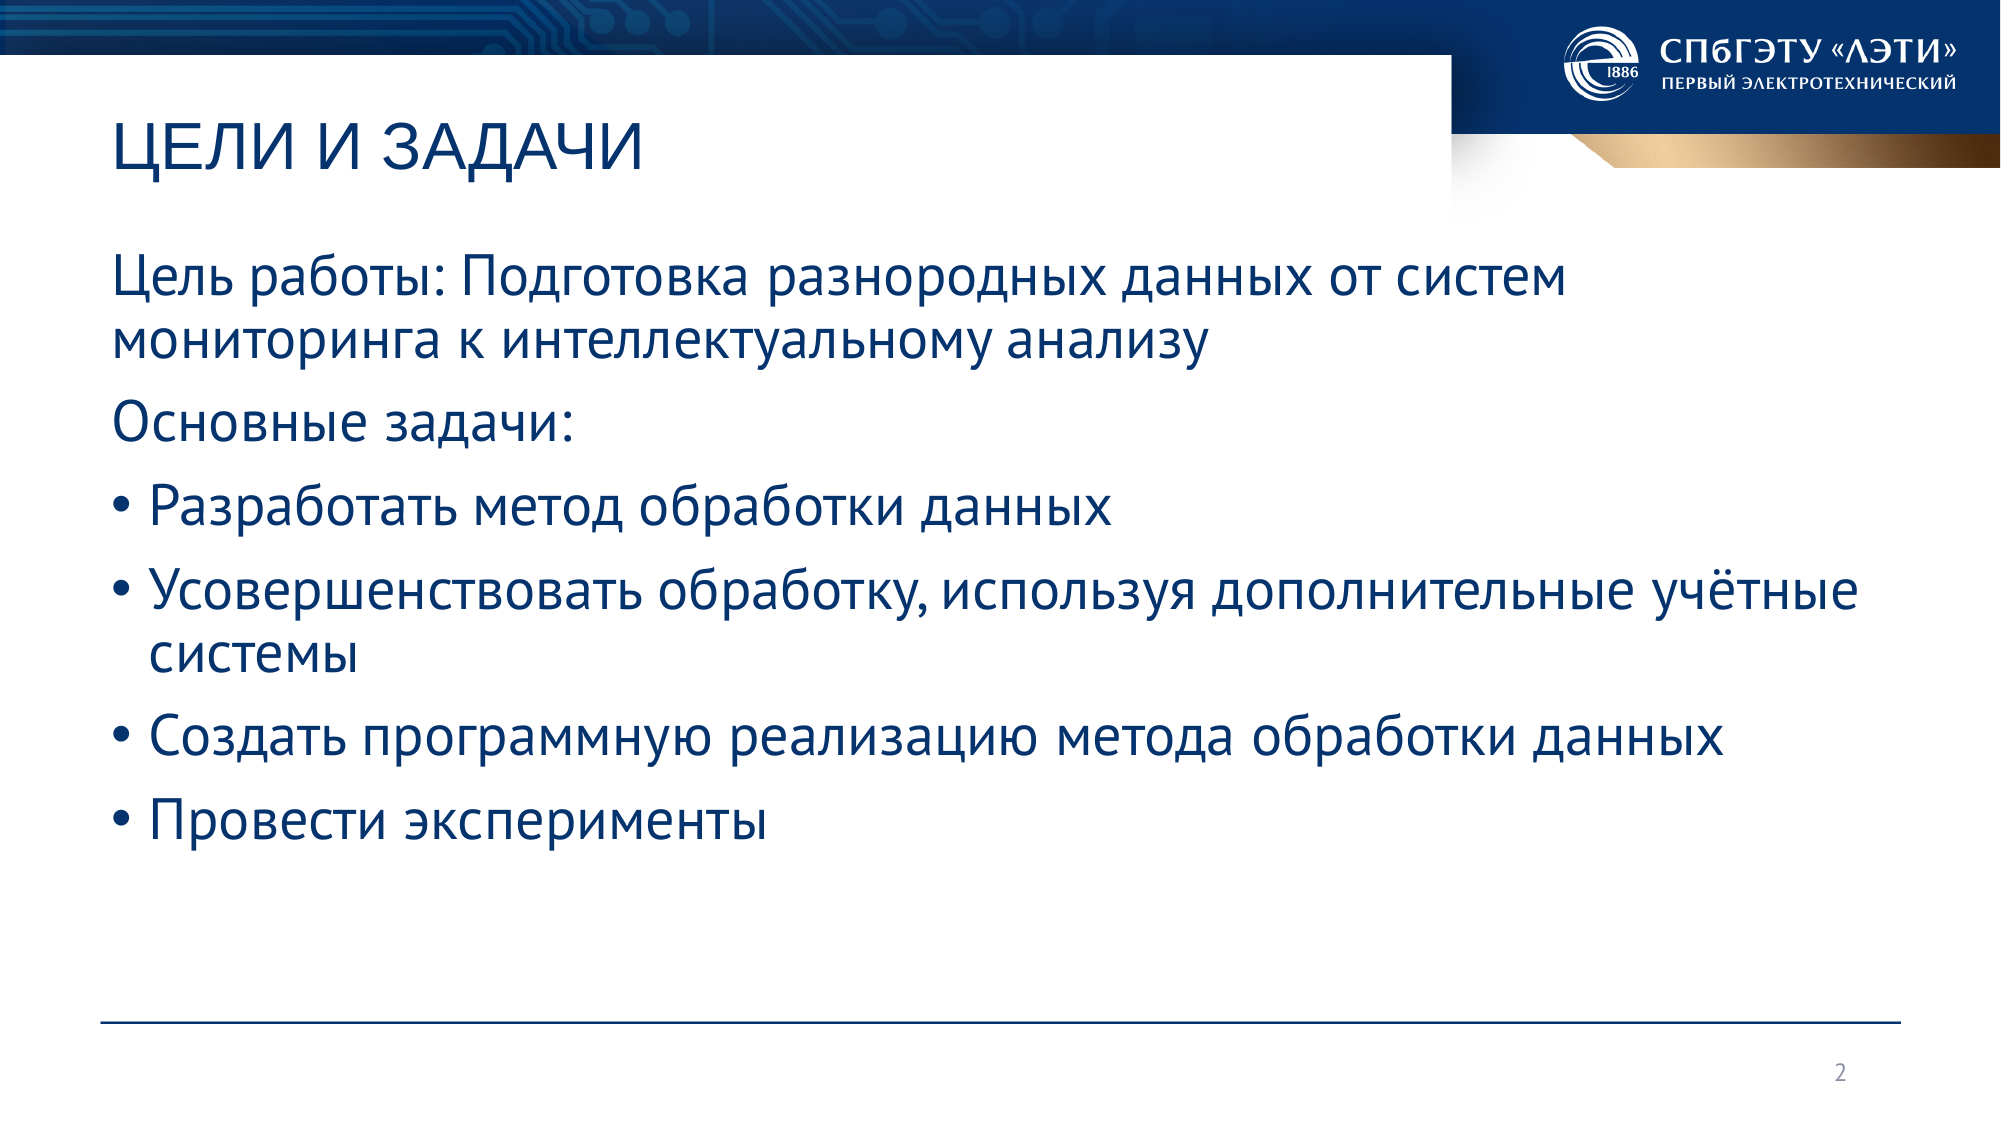

# Цели и задачи
Цель работы: Подготовка разнородных данных от систем мониторинга к интеллектуальному анализу
Основные задачи:
Разработать метод обработки данных
Усовершенствовать обработку, используя дополнительные учётные системы
Создать программную реализацию метода обработки данных
Провести эксперименты

2